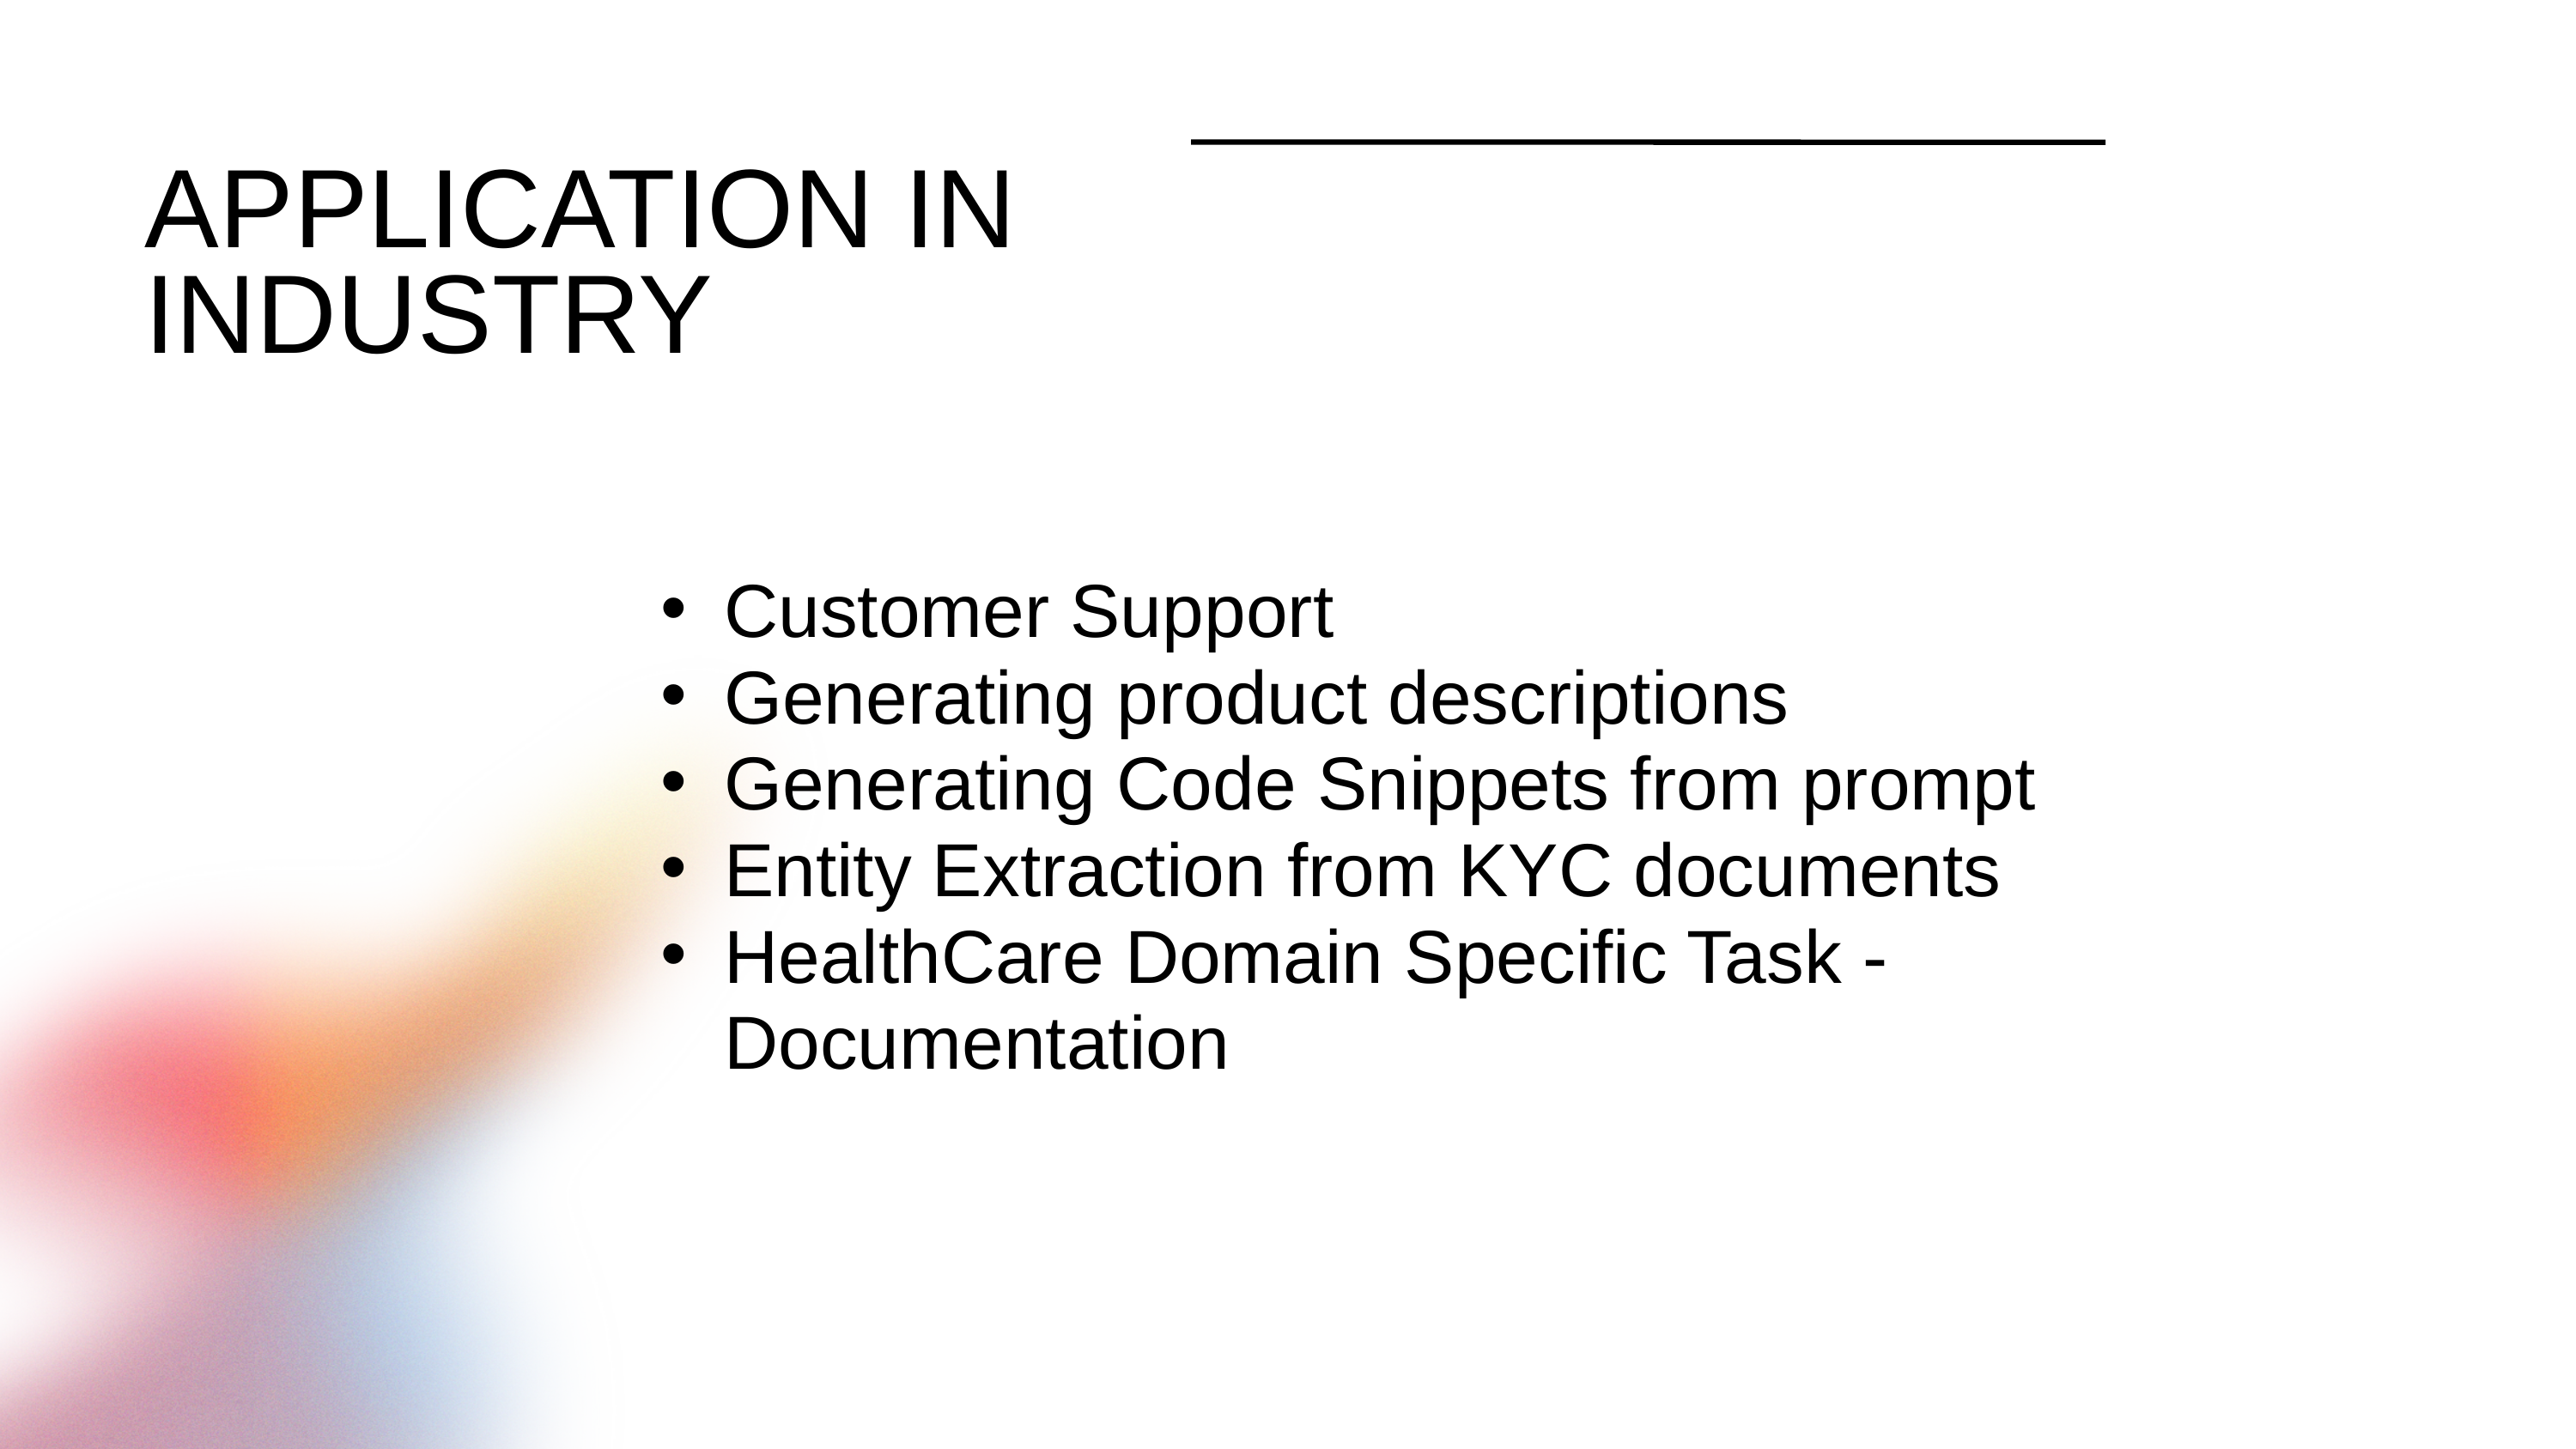

APPLICATION IN INDUSTRY
Customer Support
Generating product descriptions
Generating Code Snippets from prompt
Entity Extraction from KYC documents
HealthCare Domain Specific Task - Documentation